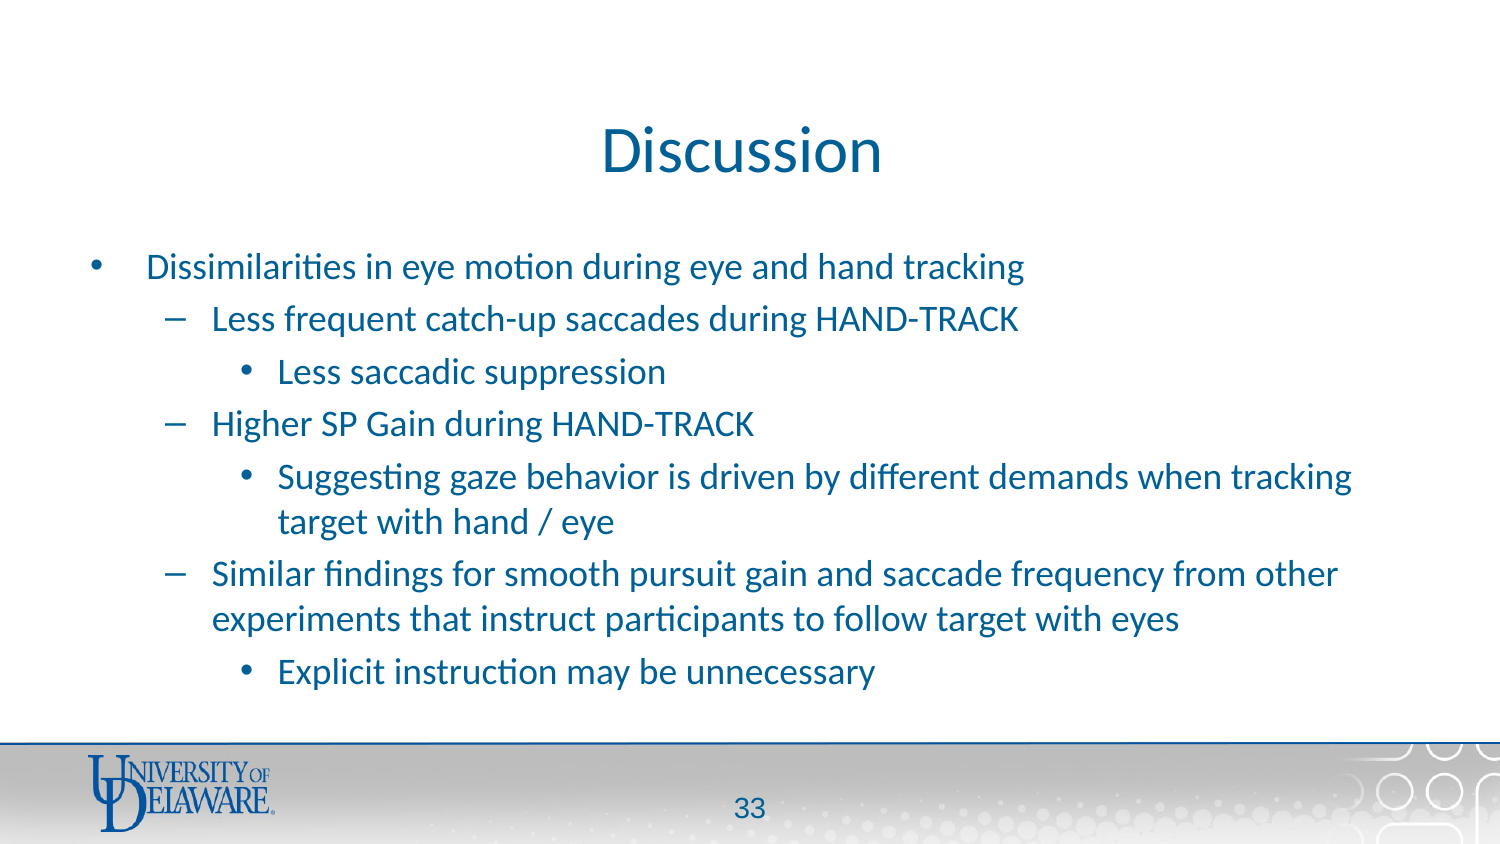

# Discussion
Dissimilarities in eye motion during eye and hand tracking
Less frequent catch-up saccades during HAND-TRACK
Less saccadic suppression
Higher SP Gain during HAND-TRACK
Suggesting gaze behavior is driven by different demands when tracking target with hand / eye
Similar findings for smooth pursuit gain and saccade frequency from other experiments that instruct participants to follow target with eyes
Explicit instruction may be unnecessary

33